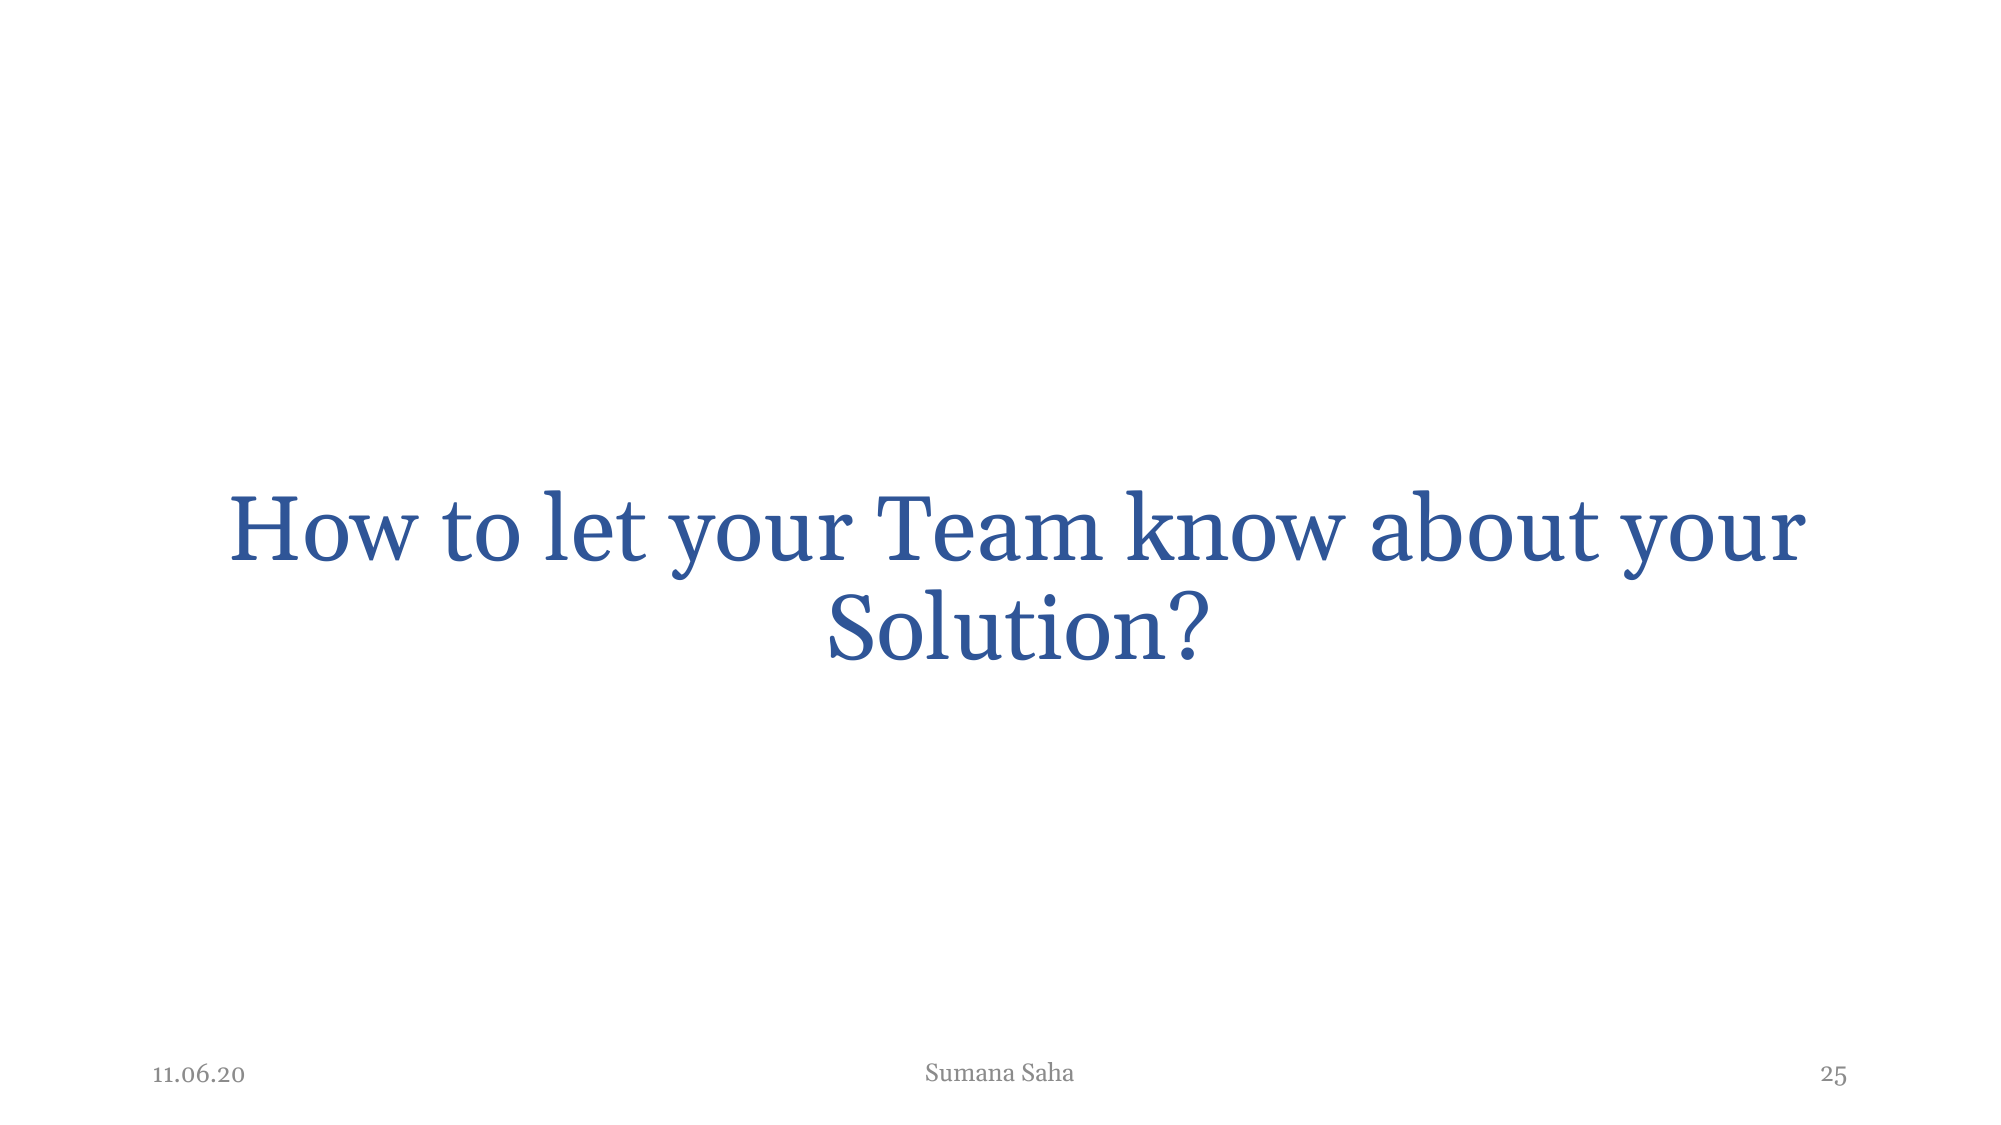

# How to let your Team know about your Solution?
11.06.20
Sumana Saha
25